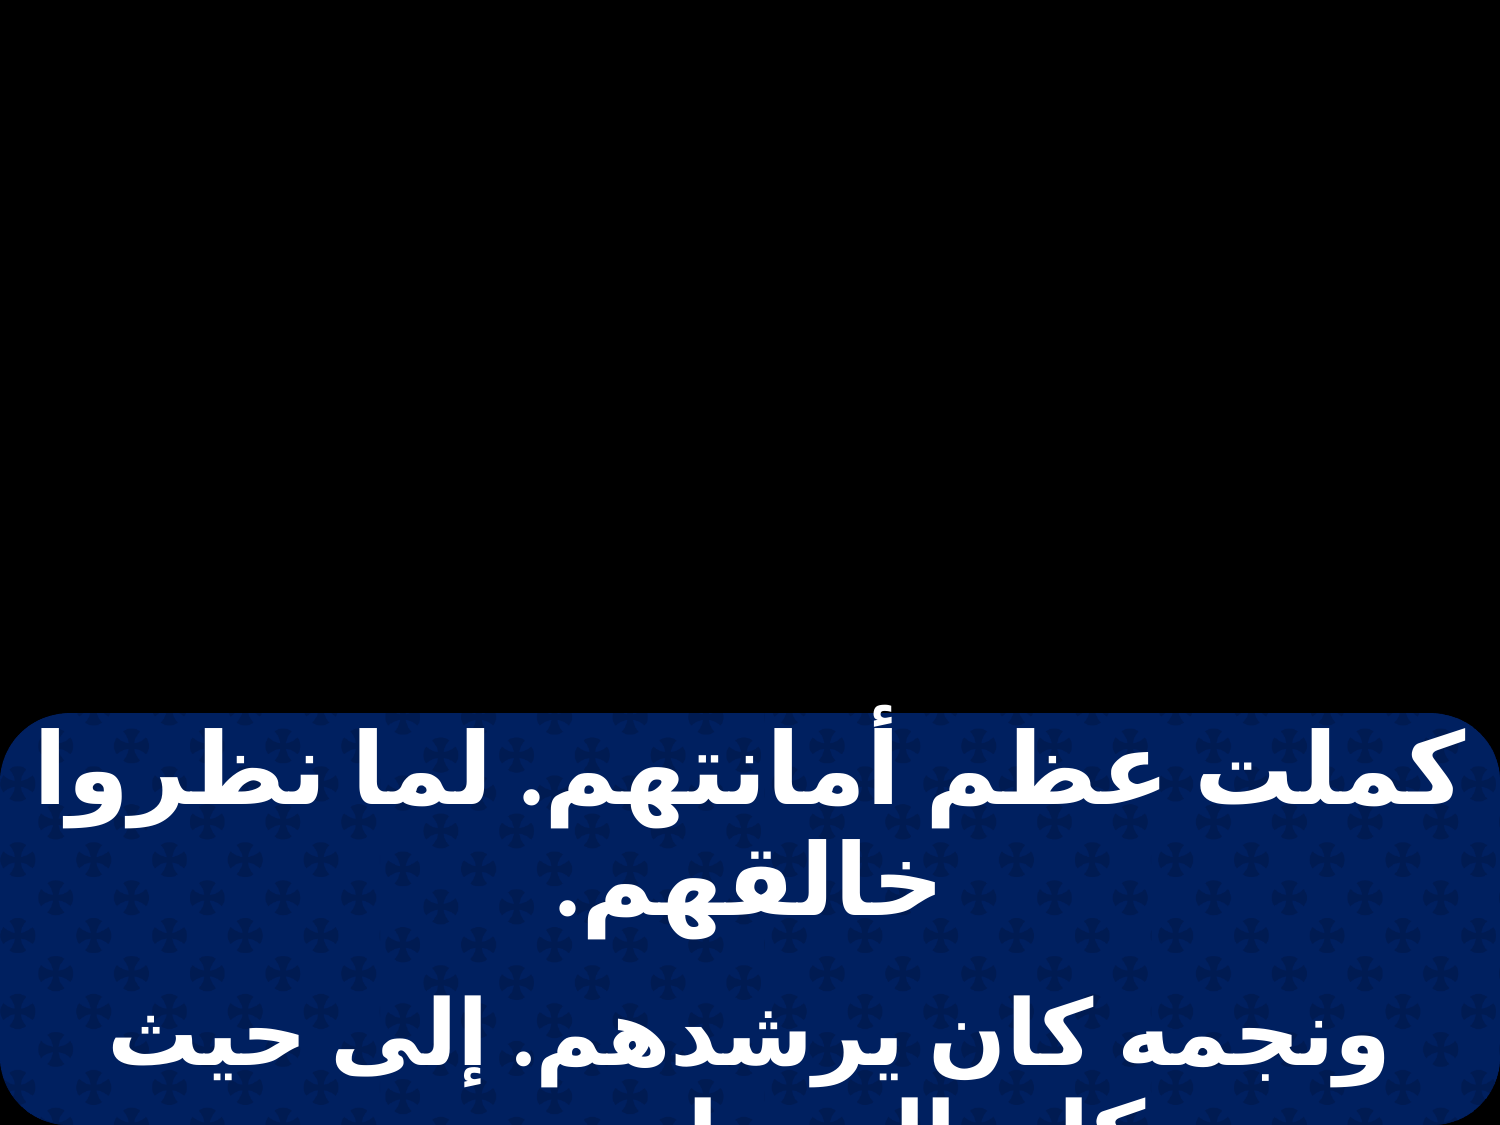

| كملت عظم أمانتهم. لما نظروا خالقهم. |
| --- |
|  |
| ونجمه كان يرشدهم. إلى حيث كان الرب إيسوس. |